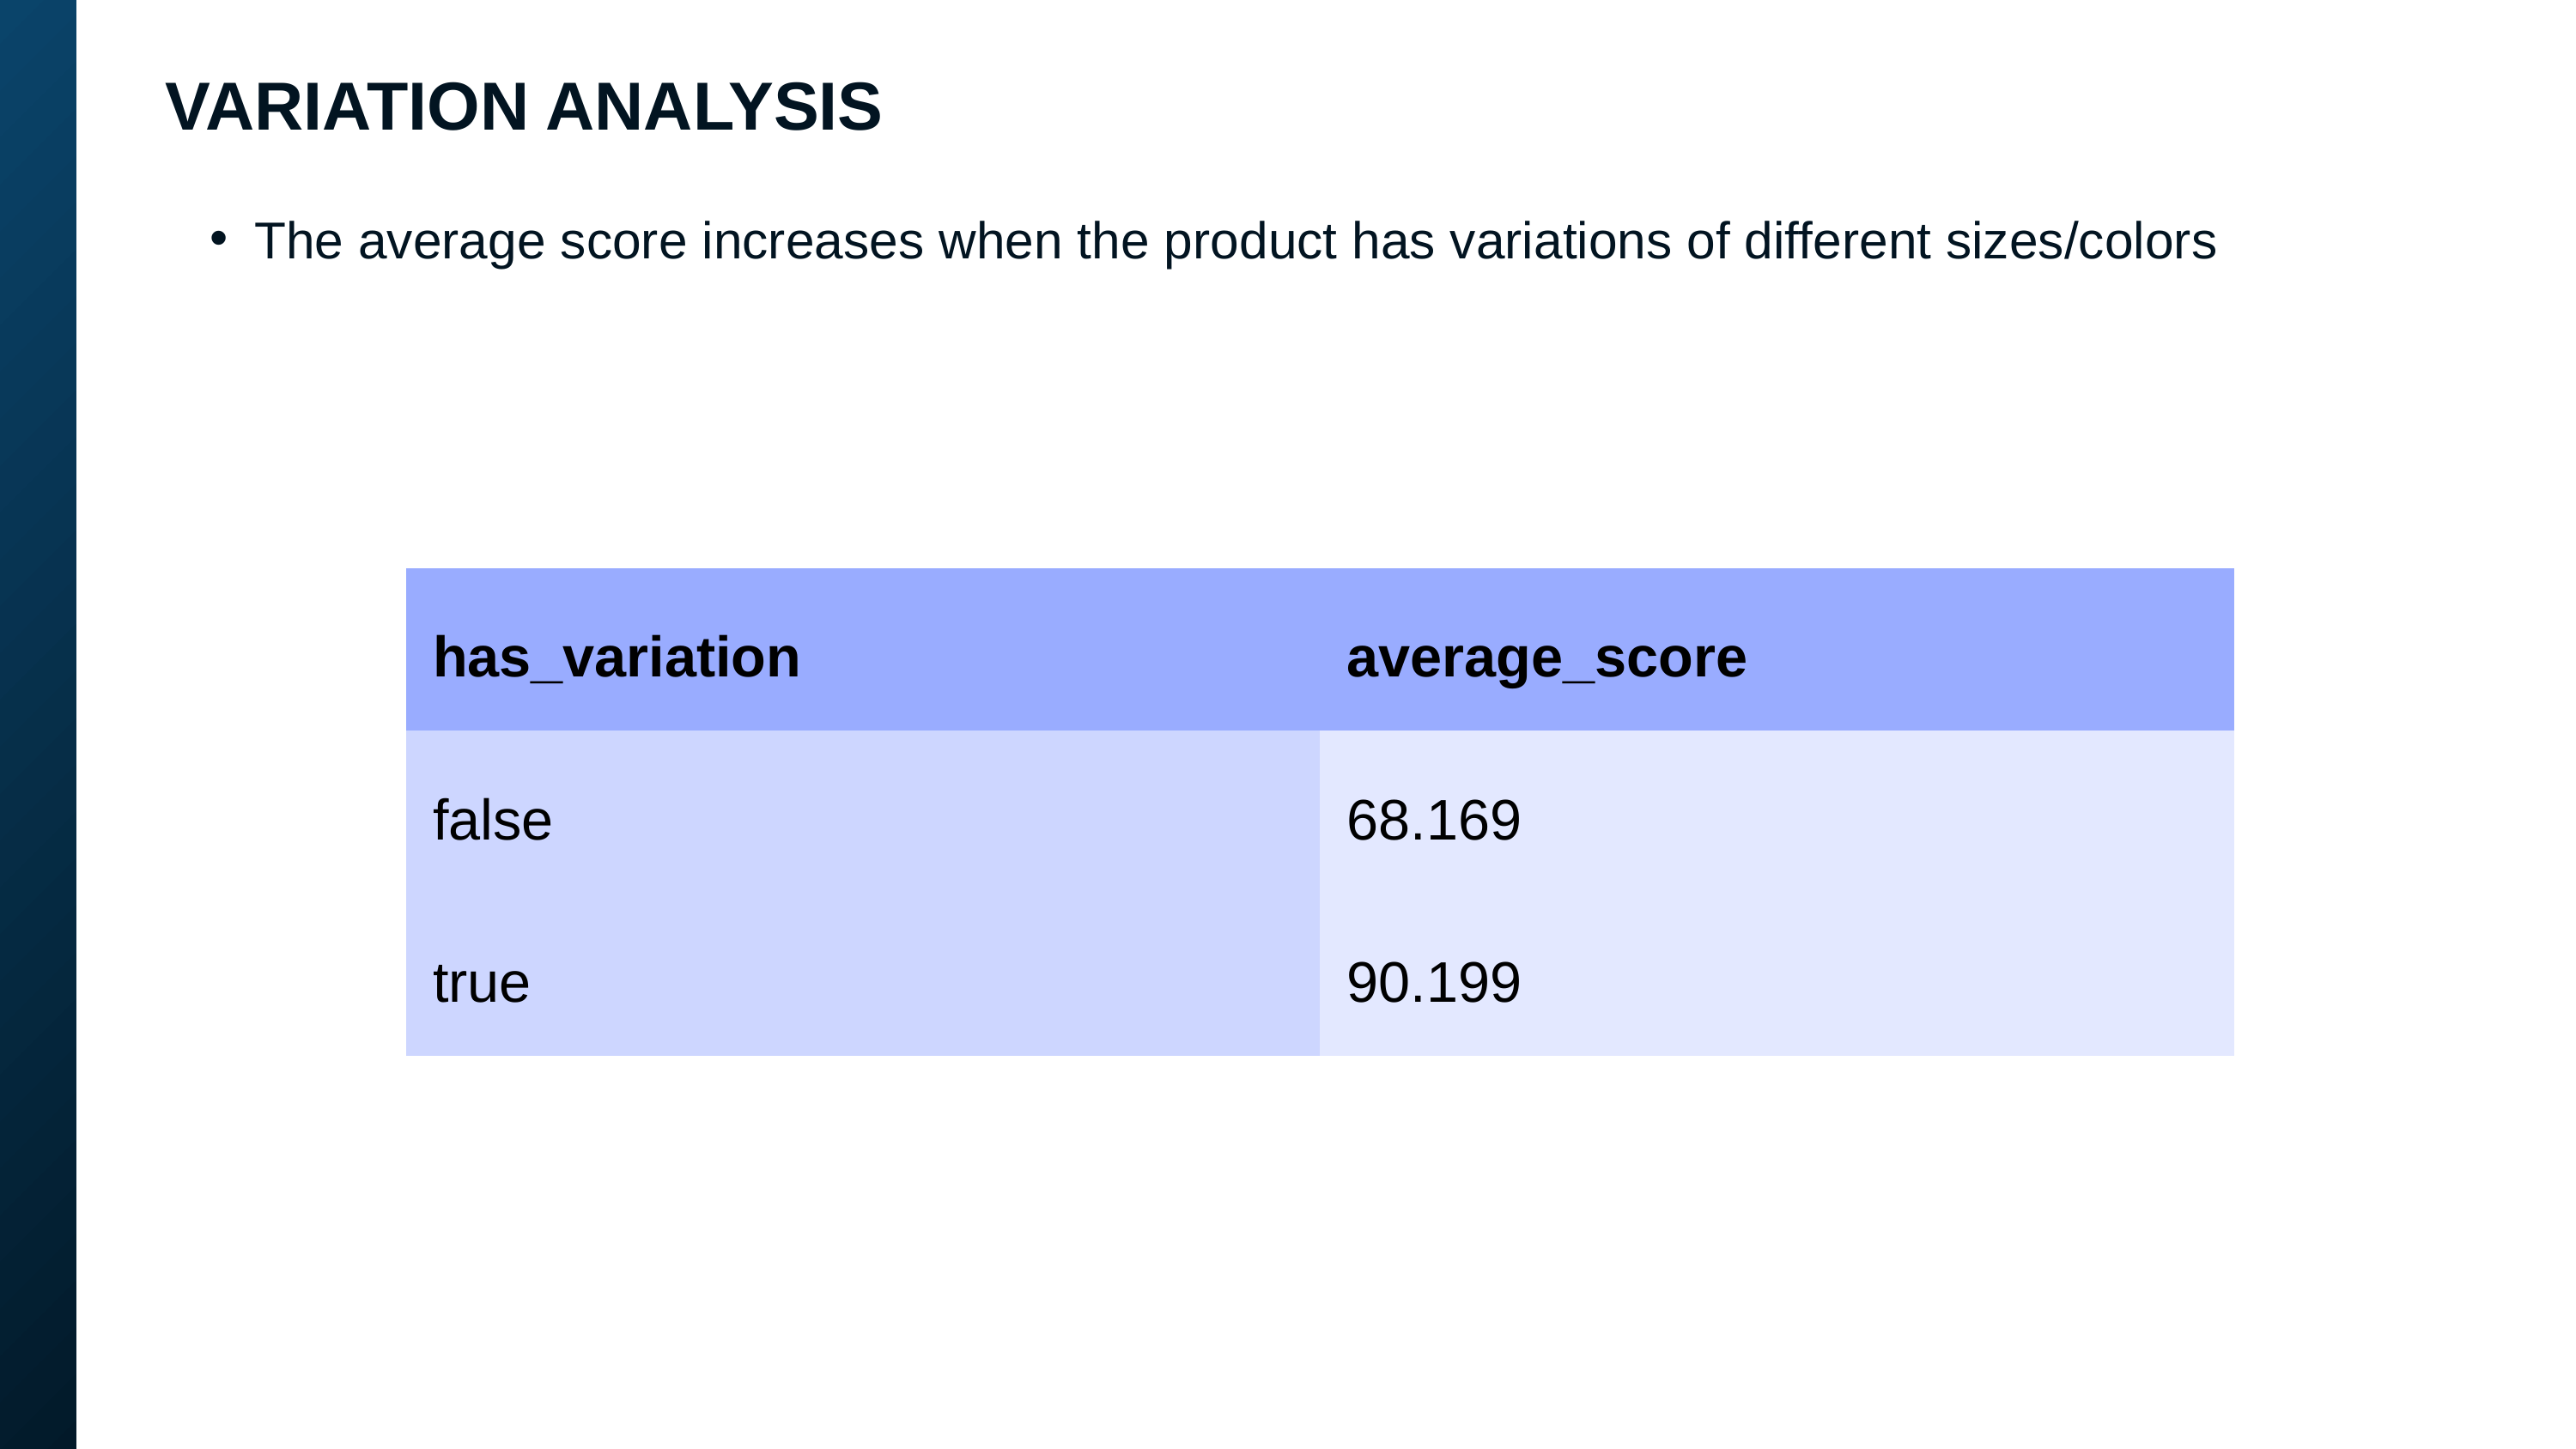

VARIATION ANALYSIS
The average score increases when the product has variations of different sizes/colors
| has\_variation | average\_score |
| --- | --- |
| false | 68.169 |
| true | 90.199 |